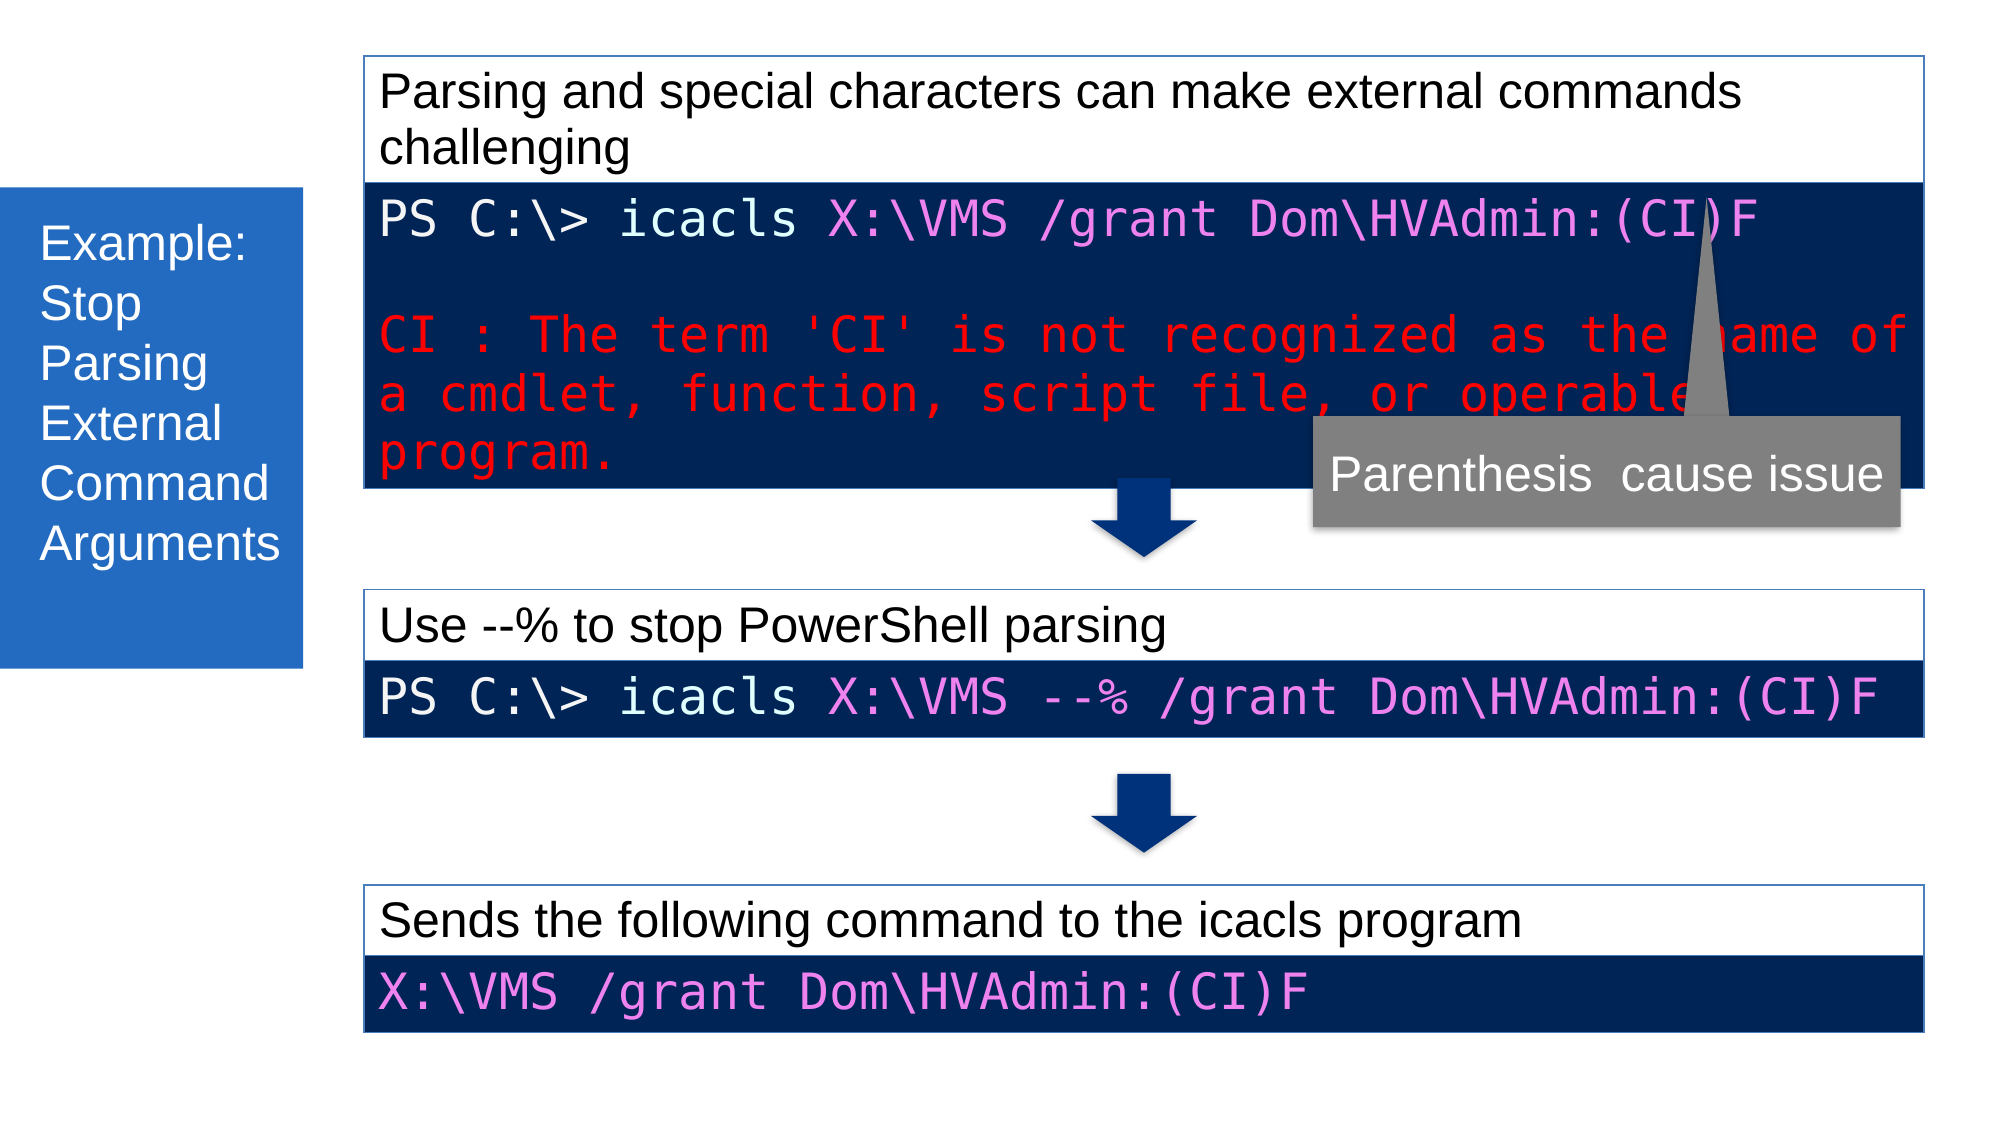

| Parsing and special characters can make external commands challenging |
| --- |
| PS C:\> icacls X:\VMS /grant Dom\HVAdmin:(CI)F CI : The term 'CI' is not recognized as the name of a cmdlet, function, script file, or operable program. |
Example:
Stop Parsing External Command Arguments

Parenthesis  cause issue

| Use --% to stop PowerShell parsing |
| --- |
| PS C:\> icacls X:\VMS --% /grant Dom\HVAdmin:(CI)F |

| Sends the following command to the icacls program |
| --- |
| X:\VMS /grant Dom\HVAdmin:(CI)F |
404